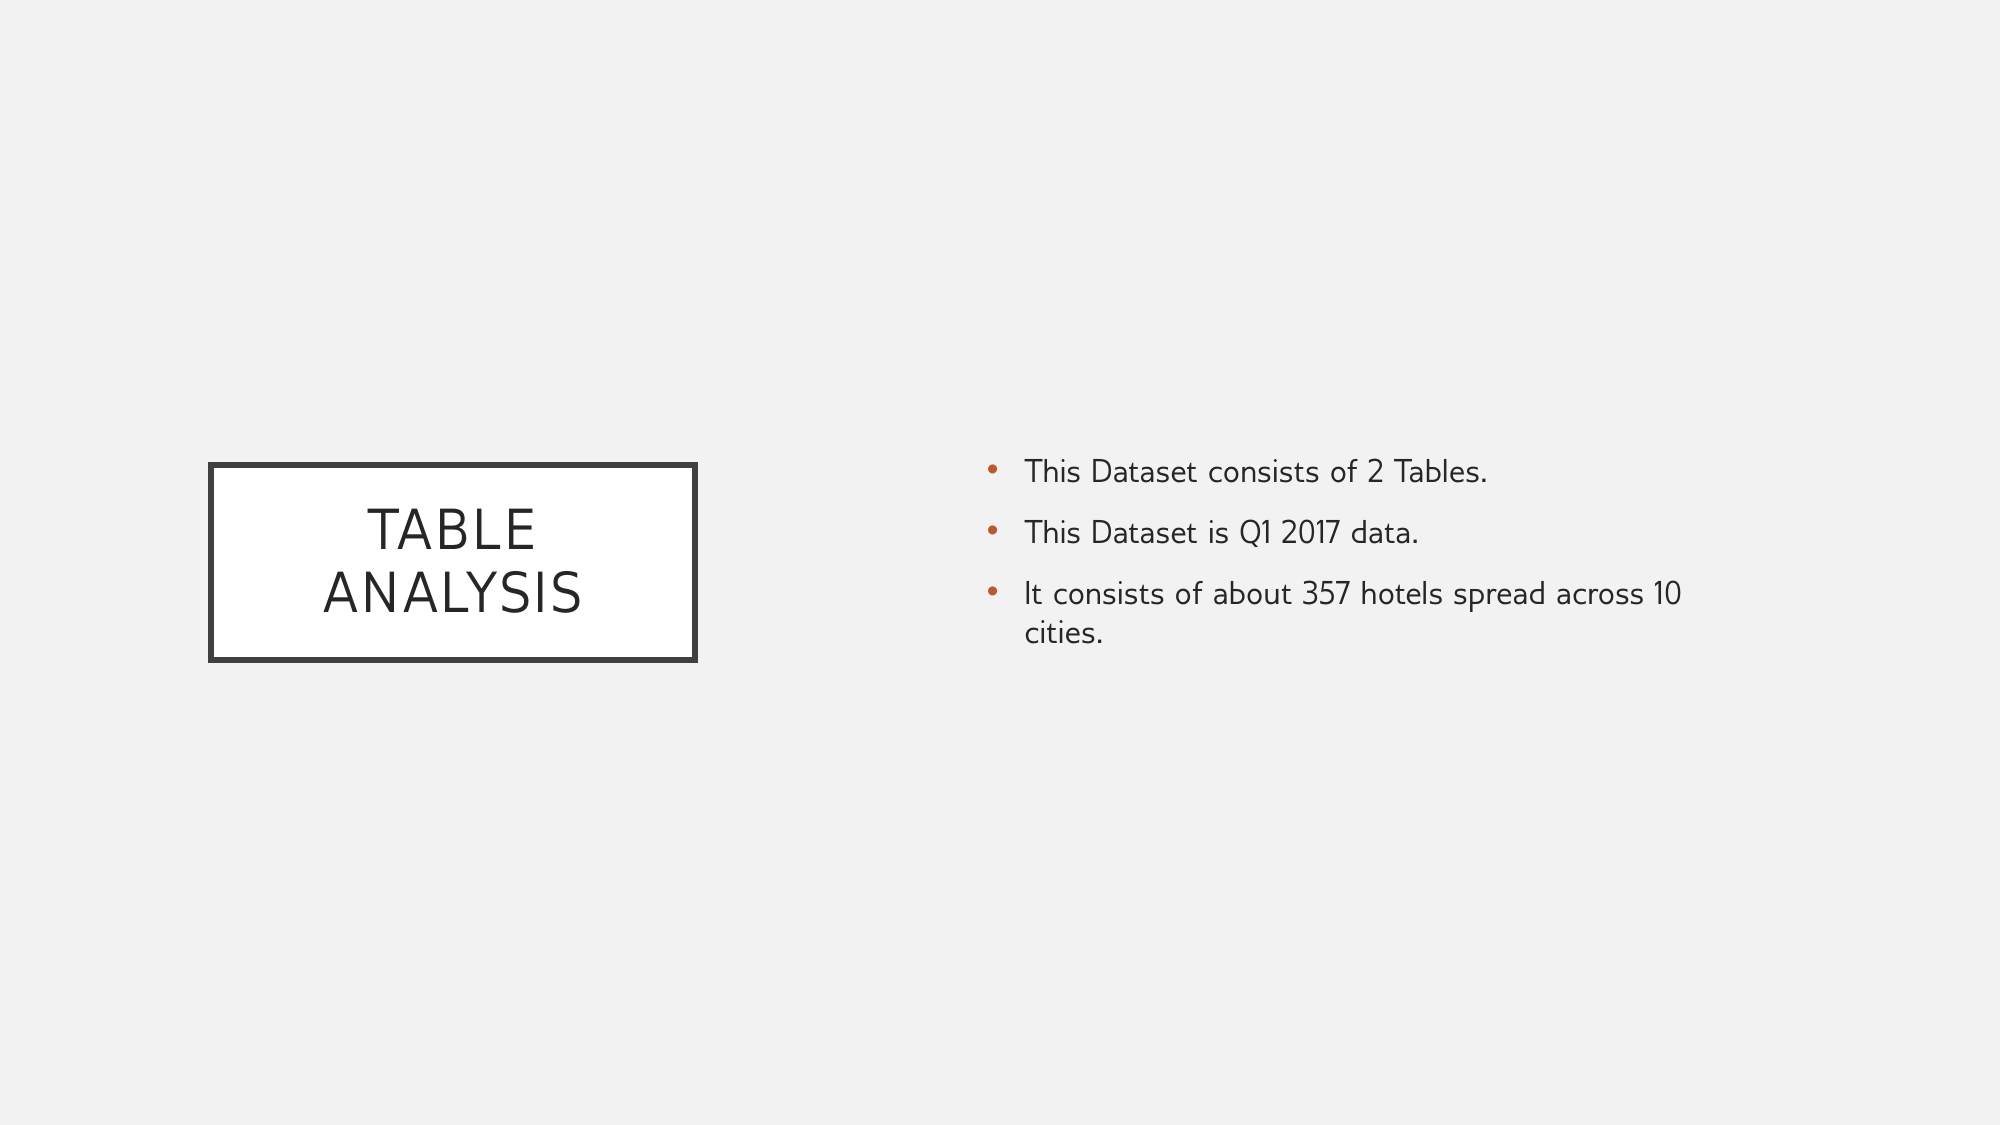

This Dataset consists of 2 Tables.
This Dataset is Q1 2017 data.
It consists of about 357 hotels spread across 10 cities.
# Table Analysis